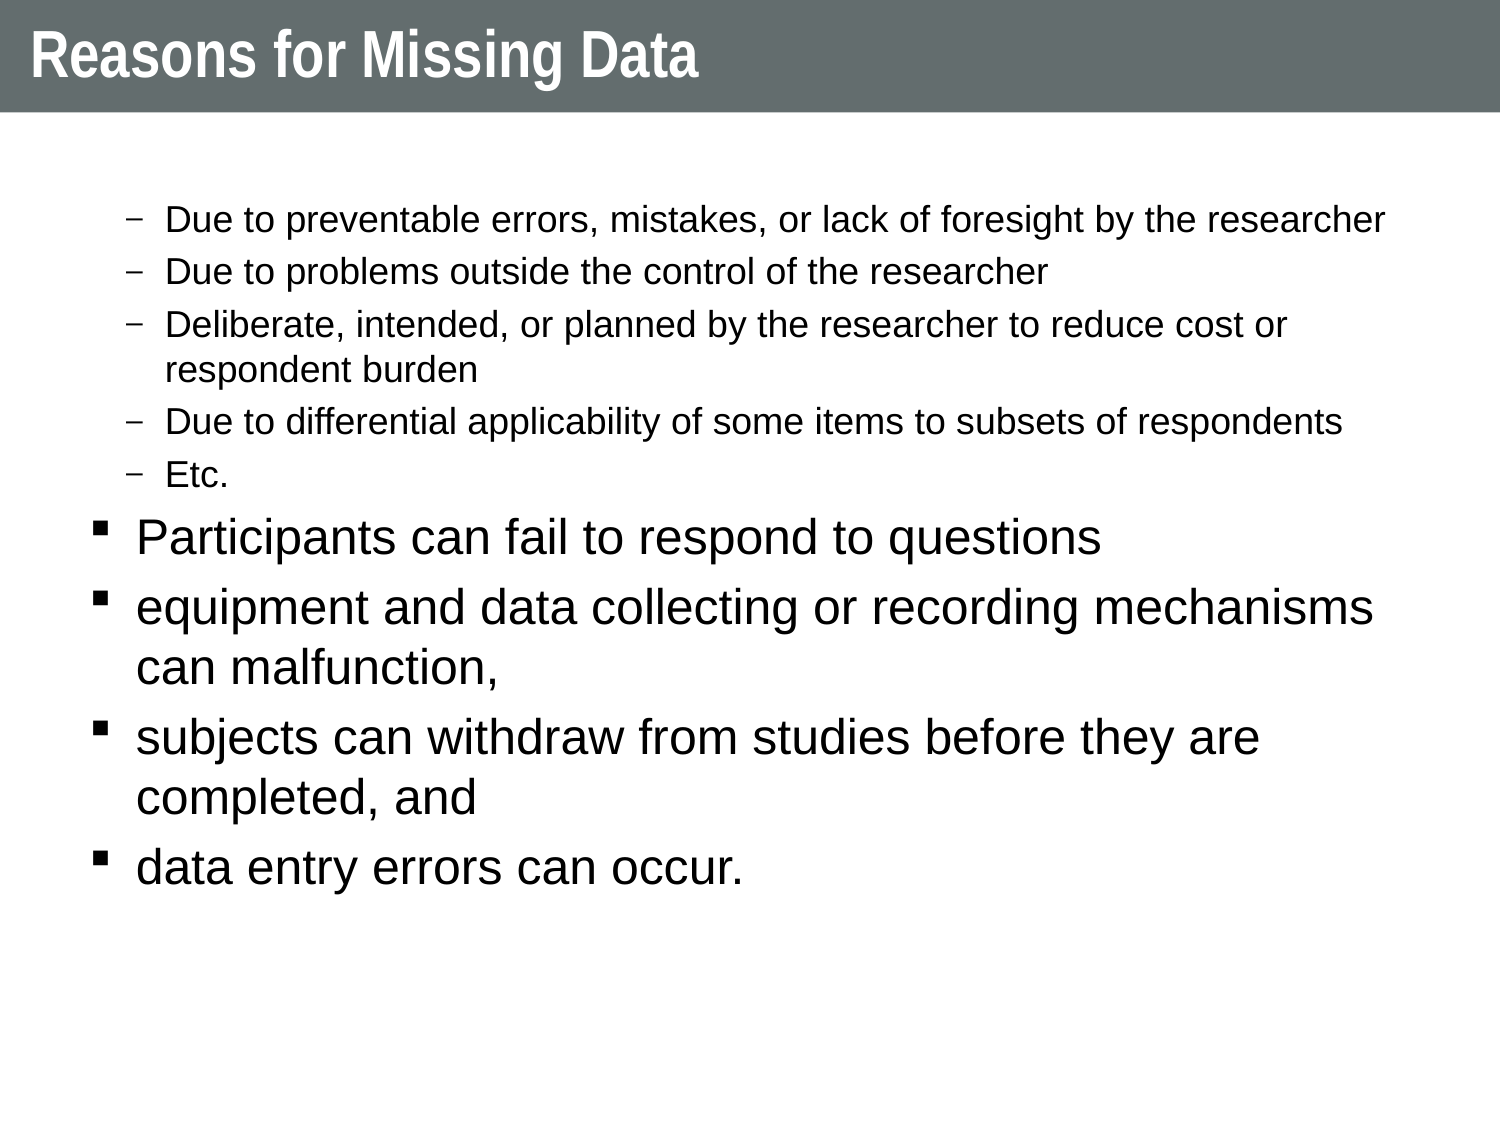

# Reasons for Missing Data
Due to preventable errors, mistakes, or lack of foresight by the researcher
Due to problems outside the control of the researcher
Deliberate, intended, or planned by the researcher to reduce cost or respondent burden
Due to differential applicability of some items to subsets of respondents
Etc.
Participants can fail to respond to questions
equipment and data collecting or recording mechanisms can malfunction,
subjects can withdraw from studies before they are completed, and
data entry errors can occur.